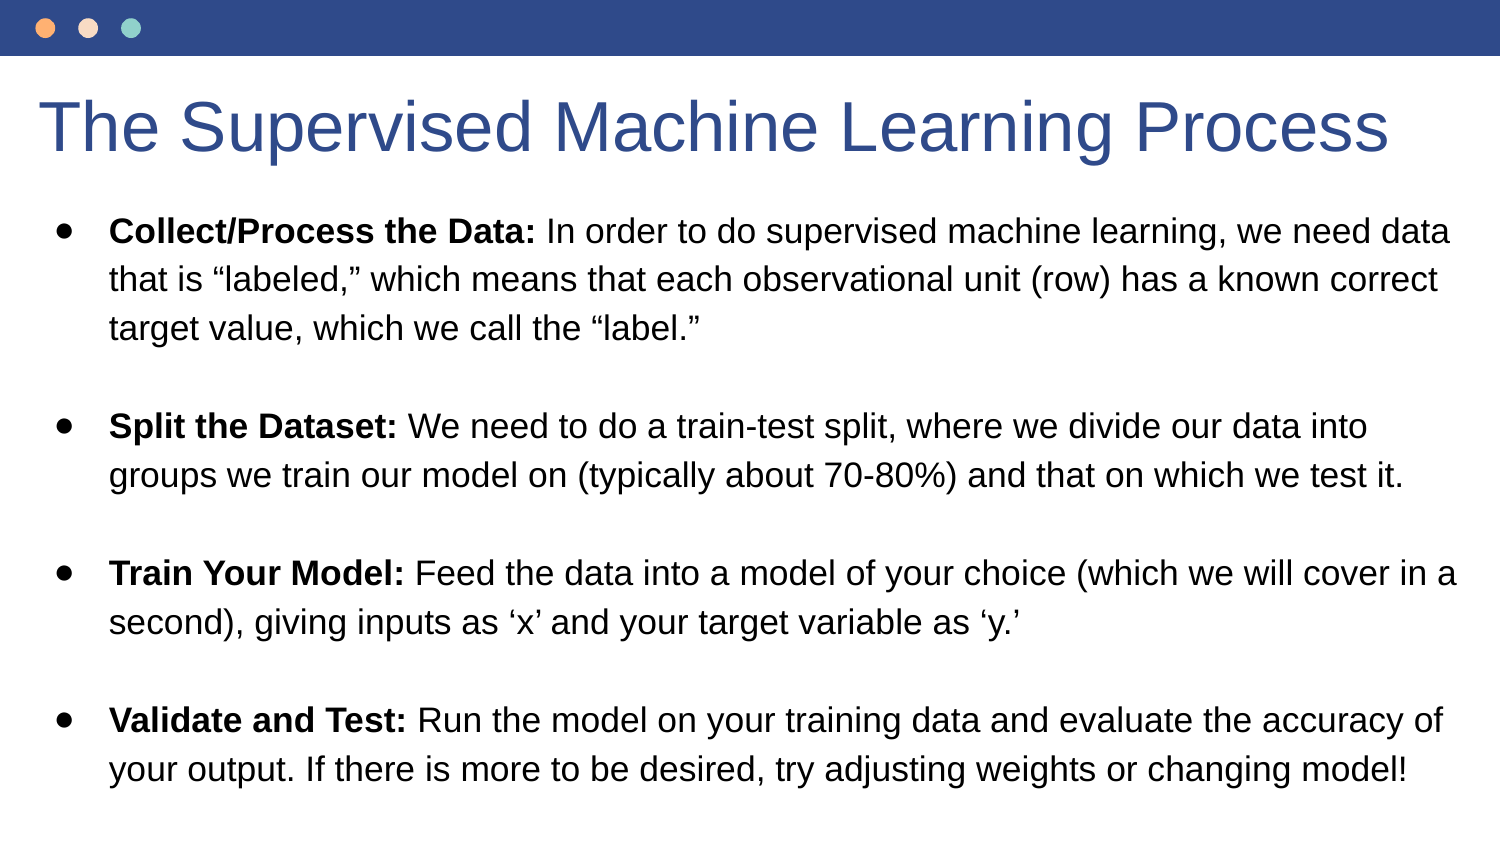

# The Supervised Machine Learning Process
Collect/Process the Data: In order to do supervised machine learning, we need data that is “labeled,” which means that each observational unit (row) has a known correct target value, which we call the “label.”

Split the Dataset: We need to do a train-test split, where we divide our data into groups we train our model on (typically about 70-80%) and that on which we test it.

Train Your Model: Feed the data into a model of your choice (which we will cover in a second), giving inputs as ‘x’ and your target variable as ‘y.’

Validate and Test: Run the model on your training data and evaluate the accuracy of your output. If there is more to be desired, try adjusting weights or changing model!